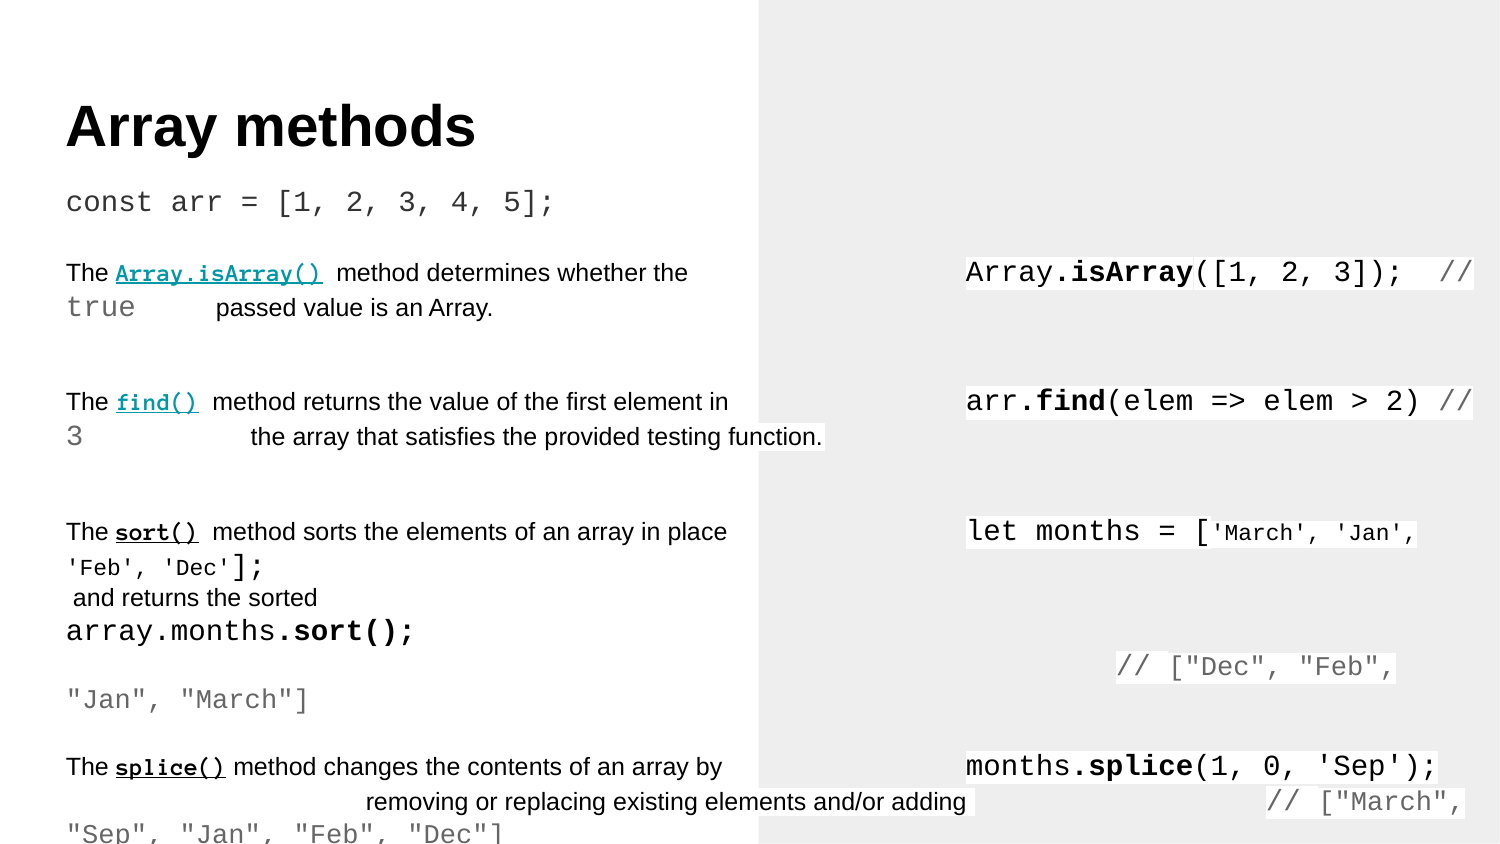

Array methods
const arr = [1, 2, 3, 4, 5];

The Array.isArray() method determines whether the		Array.isArray([1, 2, 3]);  // true	passed value is an Array.

The find() method returns the value of the first element in		arr.find(elem => elem > 2) // 3 	     the array that satisfies the provided testing function.

The sort() method sorts the elements of an array in place 		let months = ['March', 'Jan', 'Feb', 'Dec'];
 and returns the sorted 							array.months.sort();														// ["Dec", "Feb", "Jan", "March"]

The splice() method changes the contents of an array by 		months.splice(1, 0, 'Sep');		removing or replacing existing elements and/or adding 		// ["March", "Sep", "Jan", "Feb", "Dec"]
new elements.